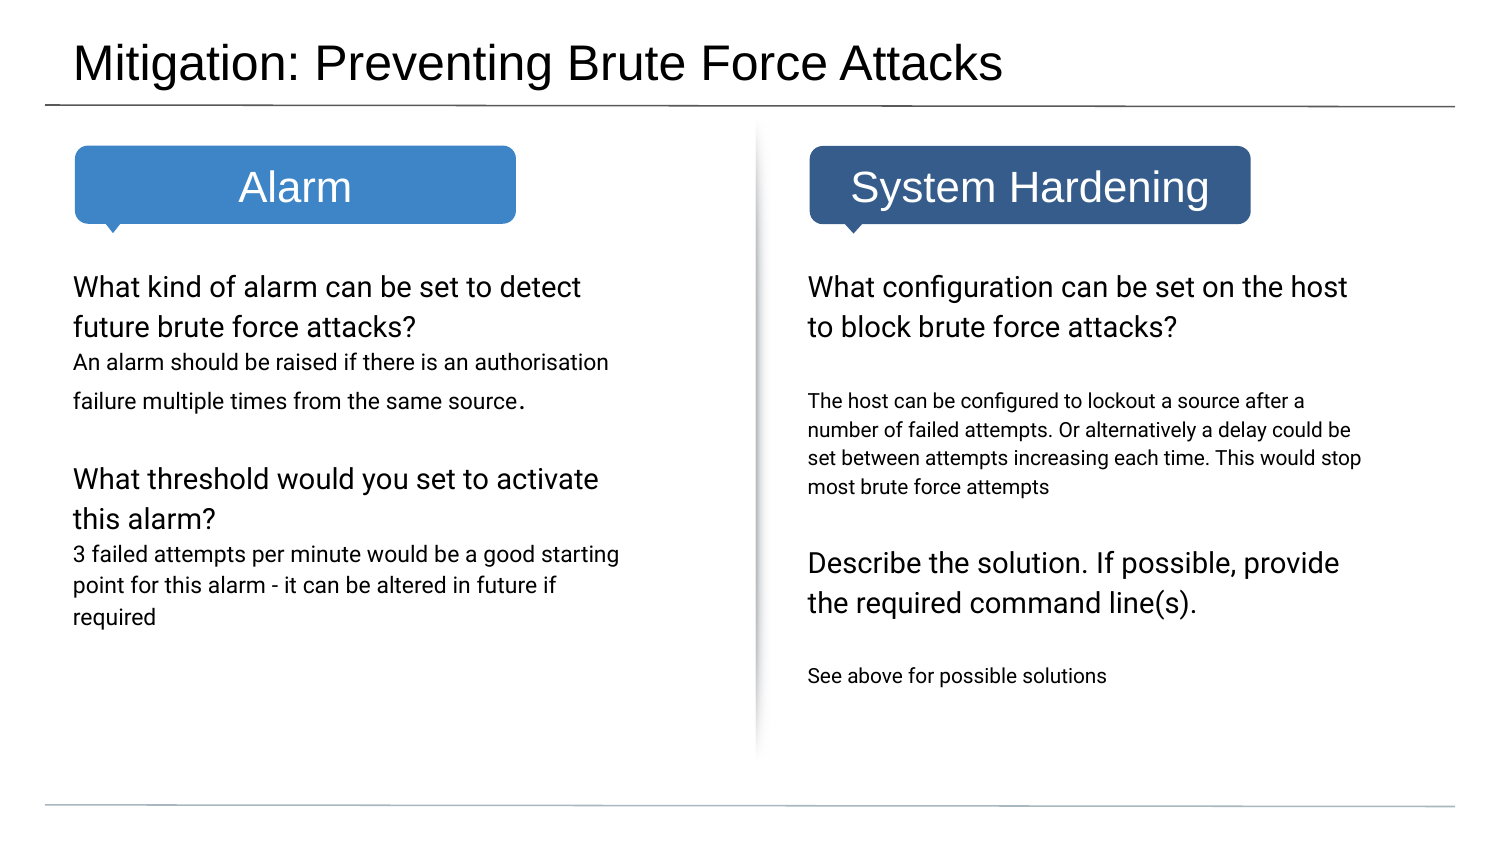

# Mitigation: Preventing Brute Force Attacks
What kind of alarm can be set to detect future brute force attacks?
An alarm should be raised if there is an authorisation failure multiple times from the same source.

What threshold would you set to activate this alarm?
3 failed attempts per minute would be a good starting point for this alarm - it can be altered in future if required
What configuration can be set on the host to block brute force attacks?

The host can be configured to lockout a source after a number of failed attempts. Or alternatively a delay could be set between attempts increasing each time. This would stop most brute force attempts

Describe the solution. If possible, provide the required command line(s).

See above for possible solutions